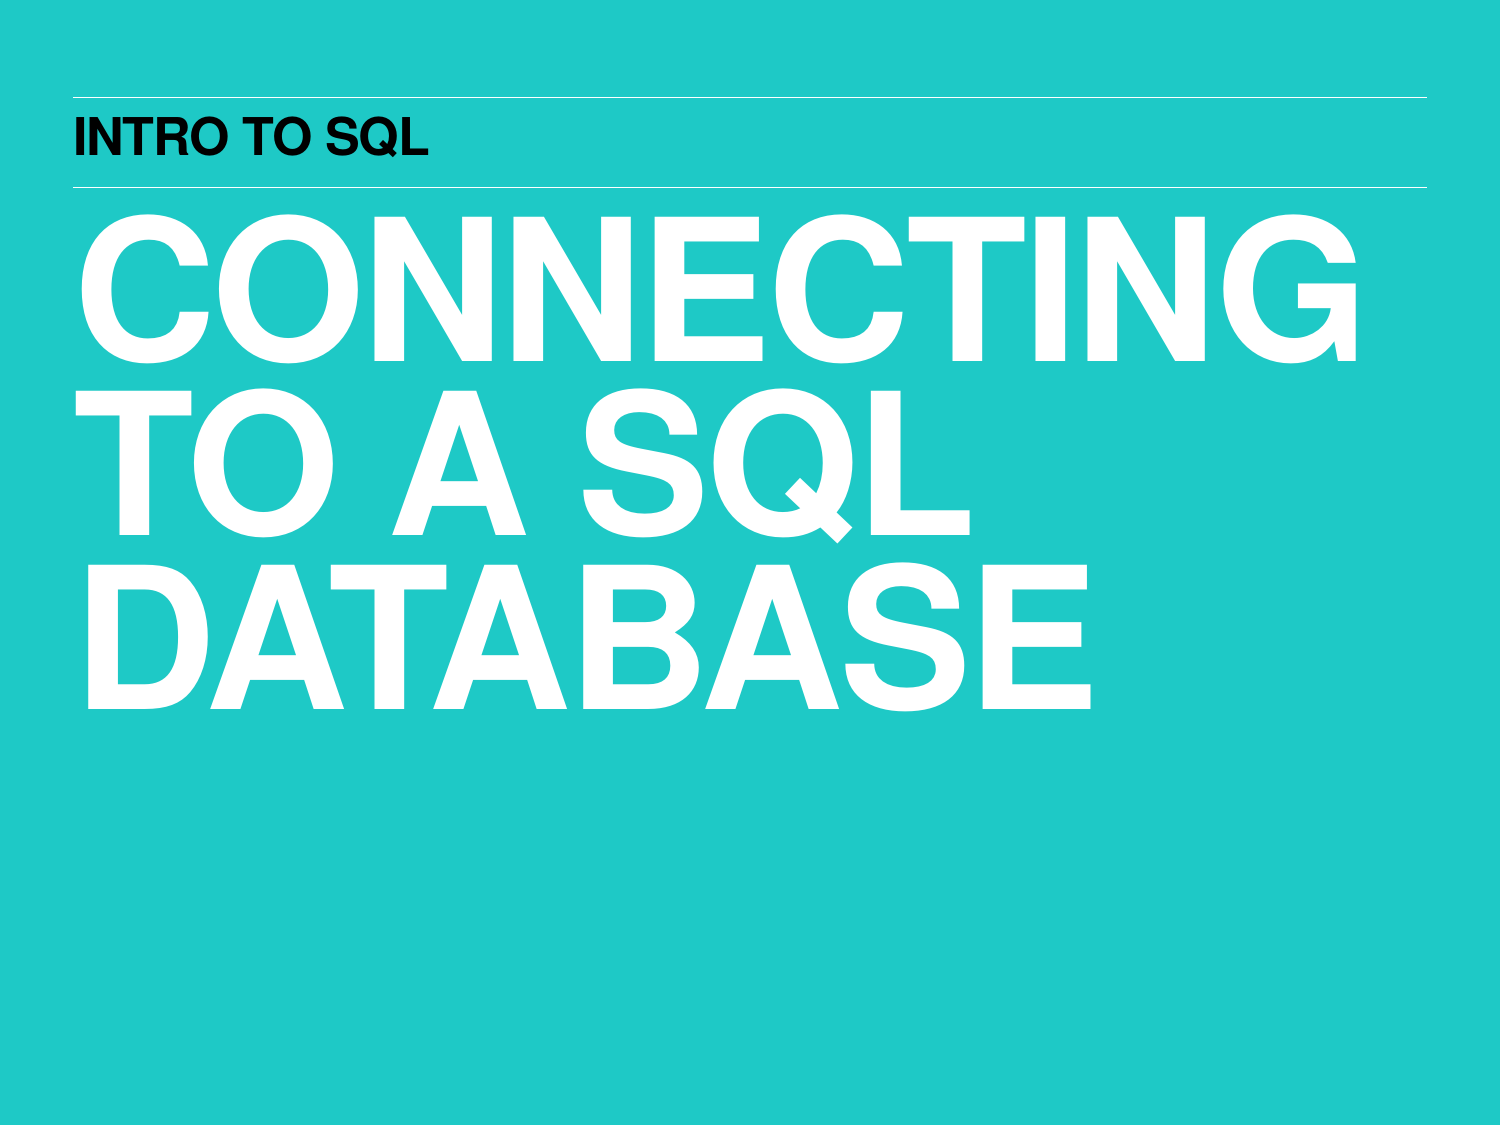

Intro to SQL
Connecting to a SQL database